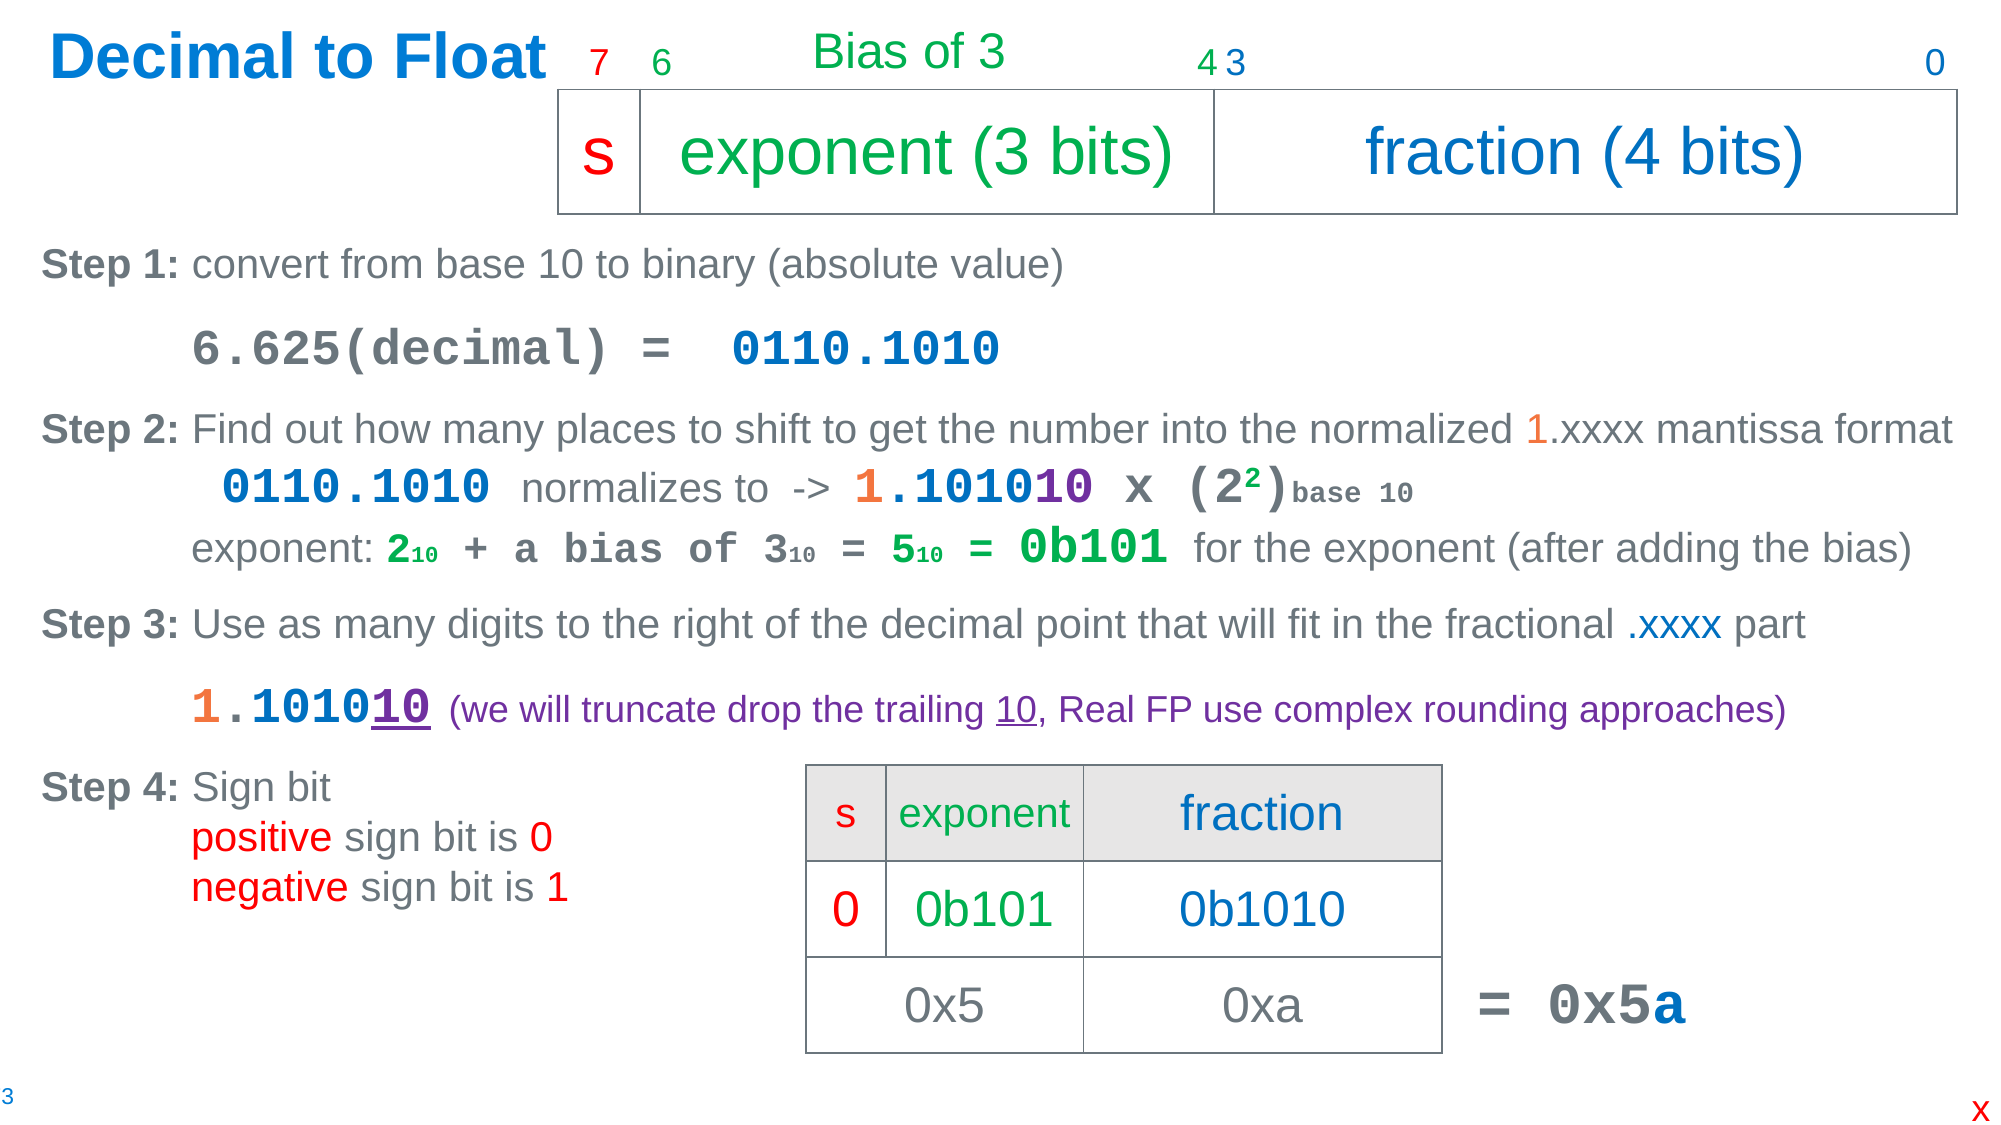

| 7 | 6 |  |  |  | 4 | 3 |  |  |  |  | 0 |
| --- | --- | --- | --- | --- | --- | --- | --- | --- | --- | --- | --- |
| s | exponent (3 bits) |  |  |  |  | fraction (4 bits) |  |  |  |  |  |
Bias of 3
# Decimal to Float
Step 1: convert from base 10 to binary (absolute value)

	6.625(decimal) =  0110.1010

Step 2: Find out how many places to shift to get the number into the normalized 1.xxxx mantissa format
	 0110.1010 normalizes to  ->  1.101010 x (22)base 10
	exponent: 210 + a bias of 310 = 510 = 0b101 for the exponent (after adding the bias)

Step 3: Use as many digits to the right of the decimal point that will fit in the fractional .xxxx part

	1.101010 (we will truncate drop the trailing 10, Real FP use complex rounding approaches)

Step 4: Sign bit
	positive sign bit is 0
	negative sign bit is 1
| s | exponent | fraction |
| --- | --- | --- |
| 0 | 0b101 | 0b1010 |
| 0x5 |  | 0xa |
= 0x5a
x